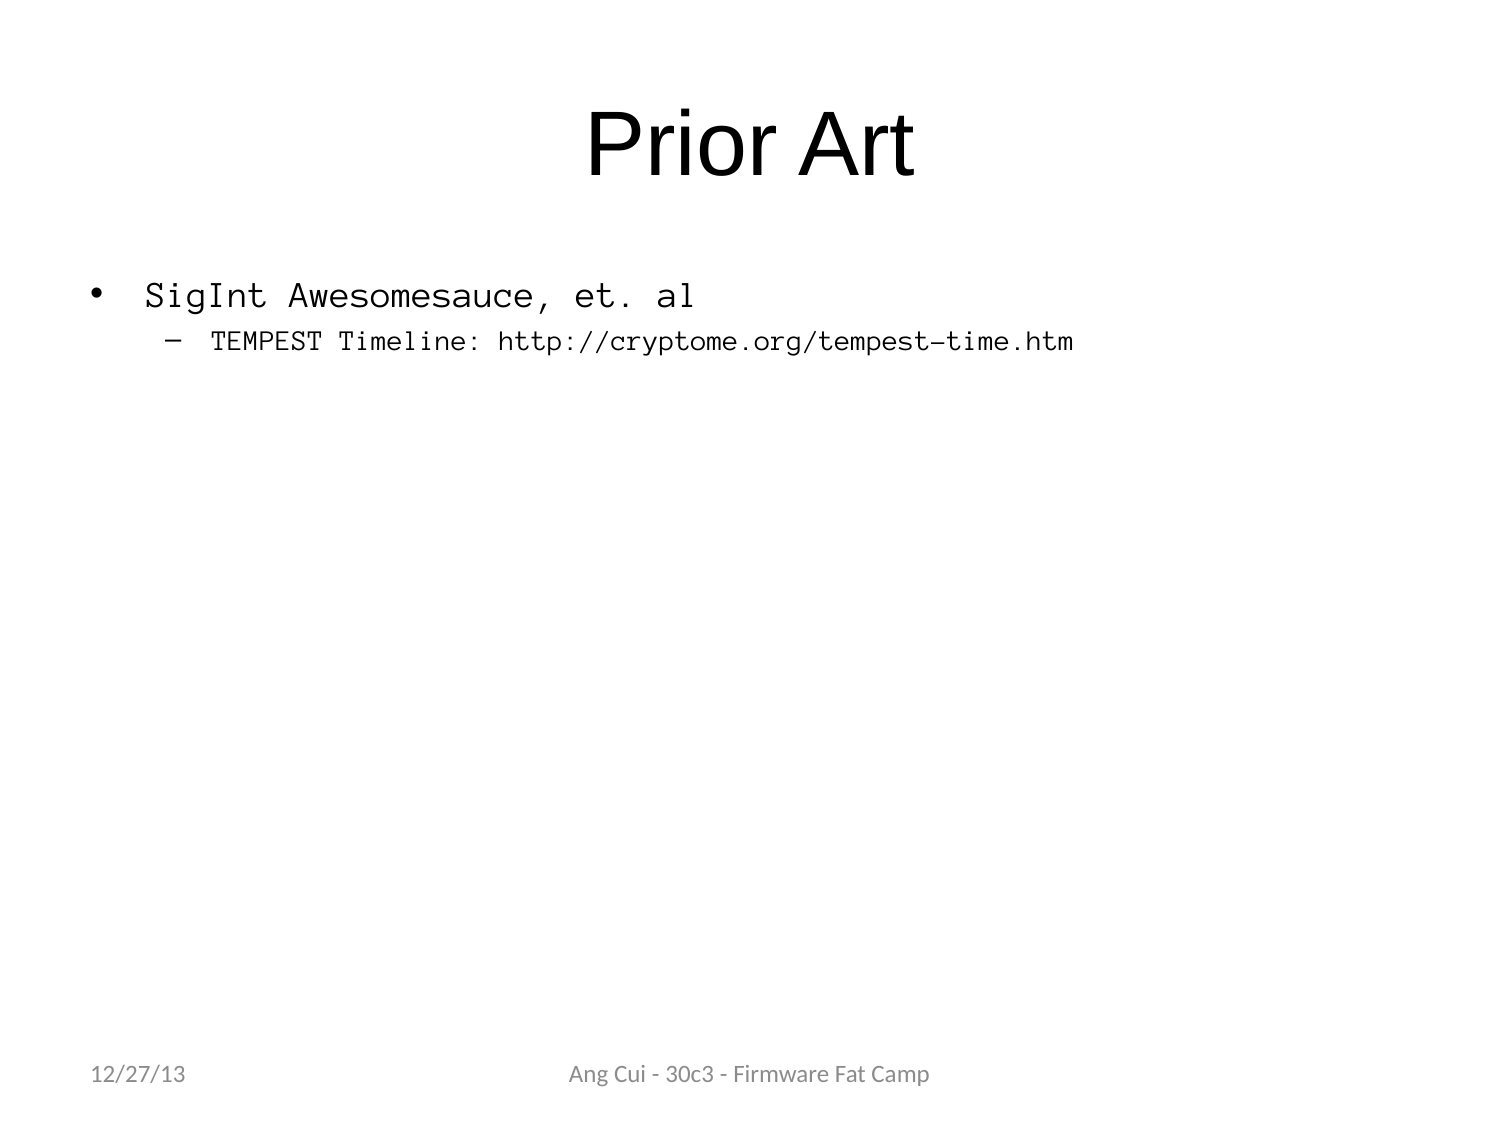

# Prior Art
SigInt Awesomesauce, et. al
TEMPEST Timeline: http://cryptome.org/tempest-time.htm

12/27/13
Ang Cui - 30c3 - Firmware Fat Camp